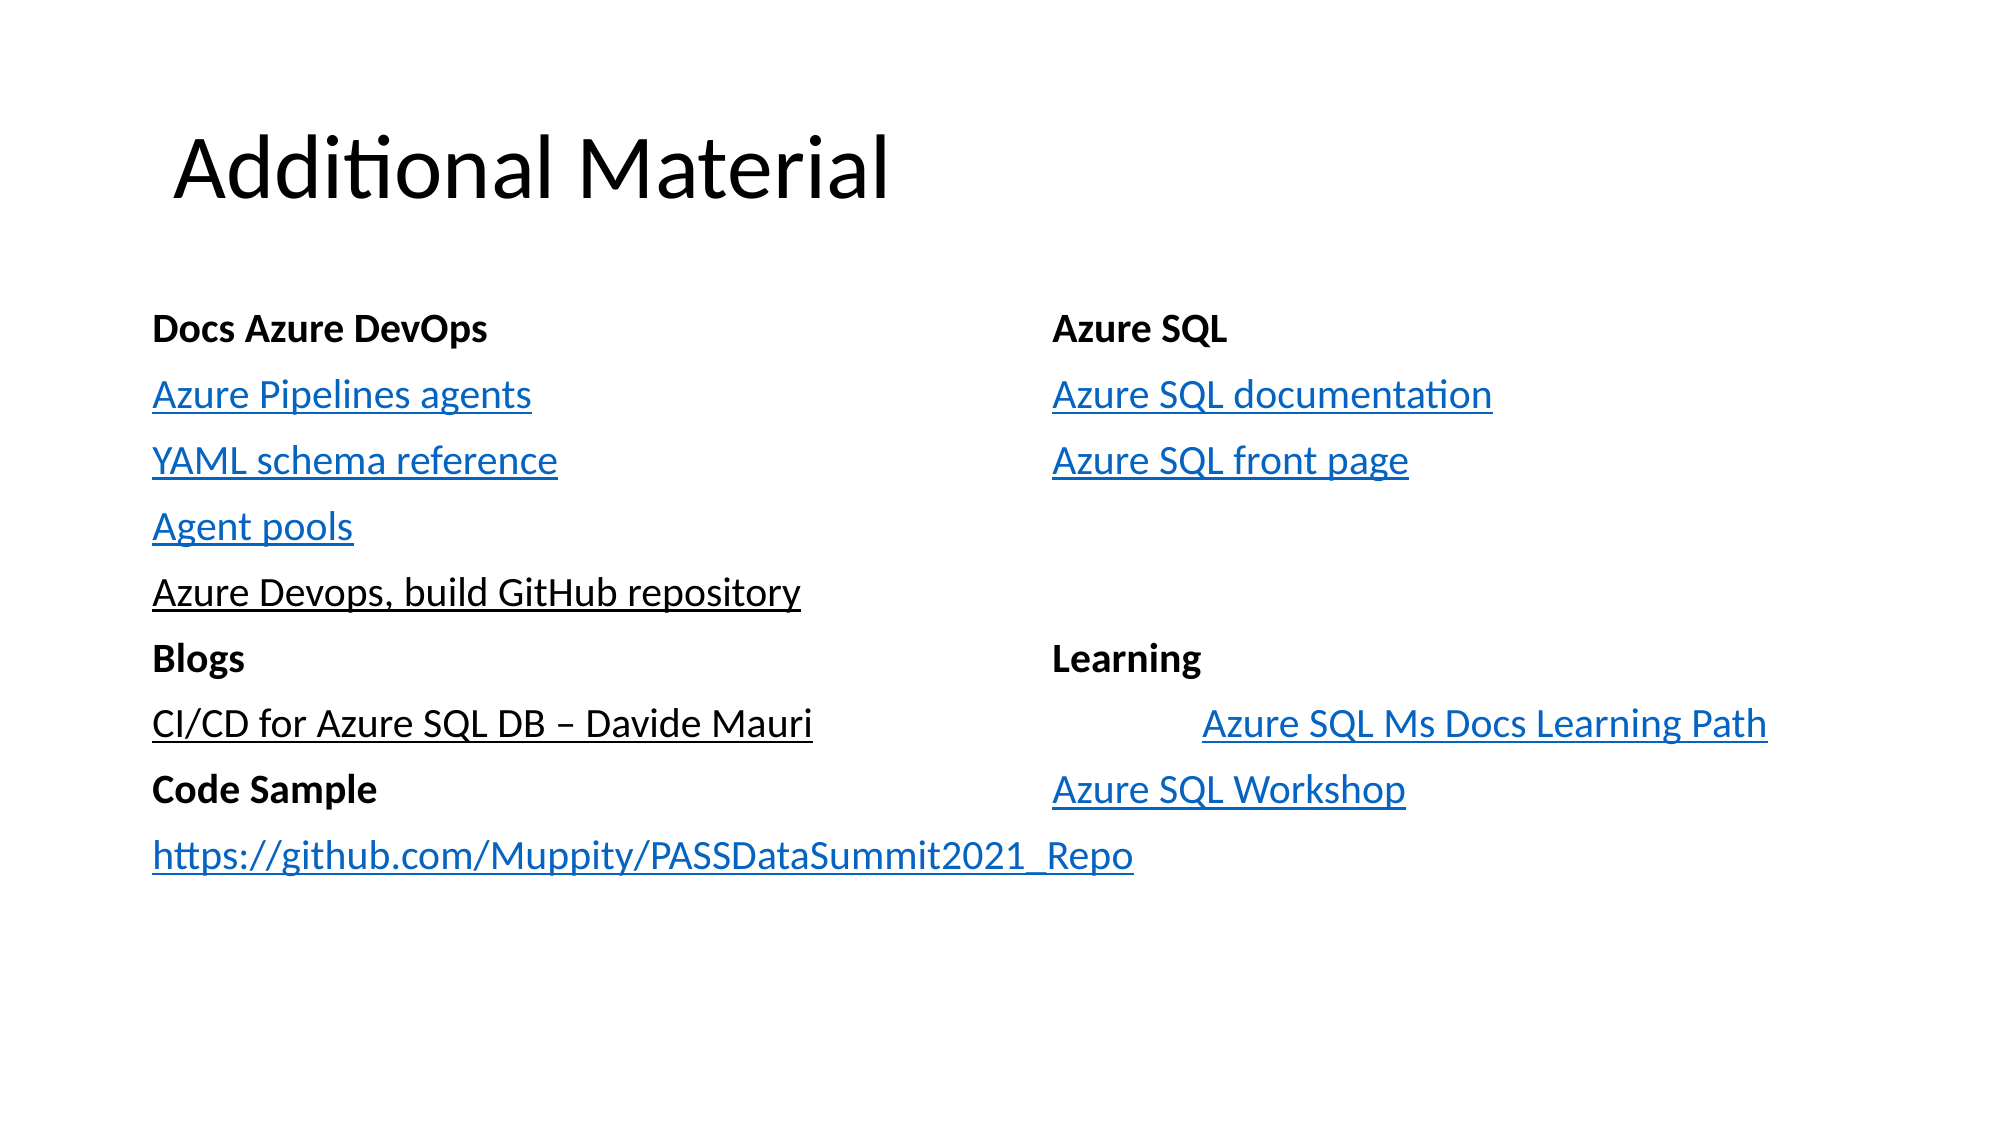

# Additional Material
Docs Azure DevOps				Azure SQL
Azure Pipelines agents				Azure SQL documentation
YAML schema reference				Azure SQL front page
Agent pools
Azure Devops, build GitHub repository
Blogs						Learning
CI/CD for Azure SQL DB – Davide Mauri			Azure SQL Ms Docs Learning Path
Code Sample					Azure SQL Workshop
https://github.com/Muppity/PASSDataSummit2021_Repo